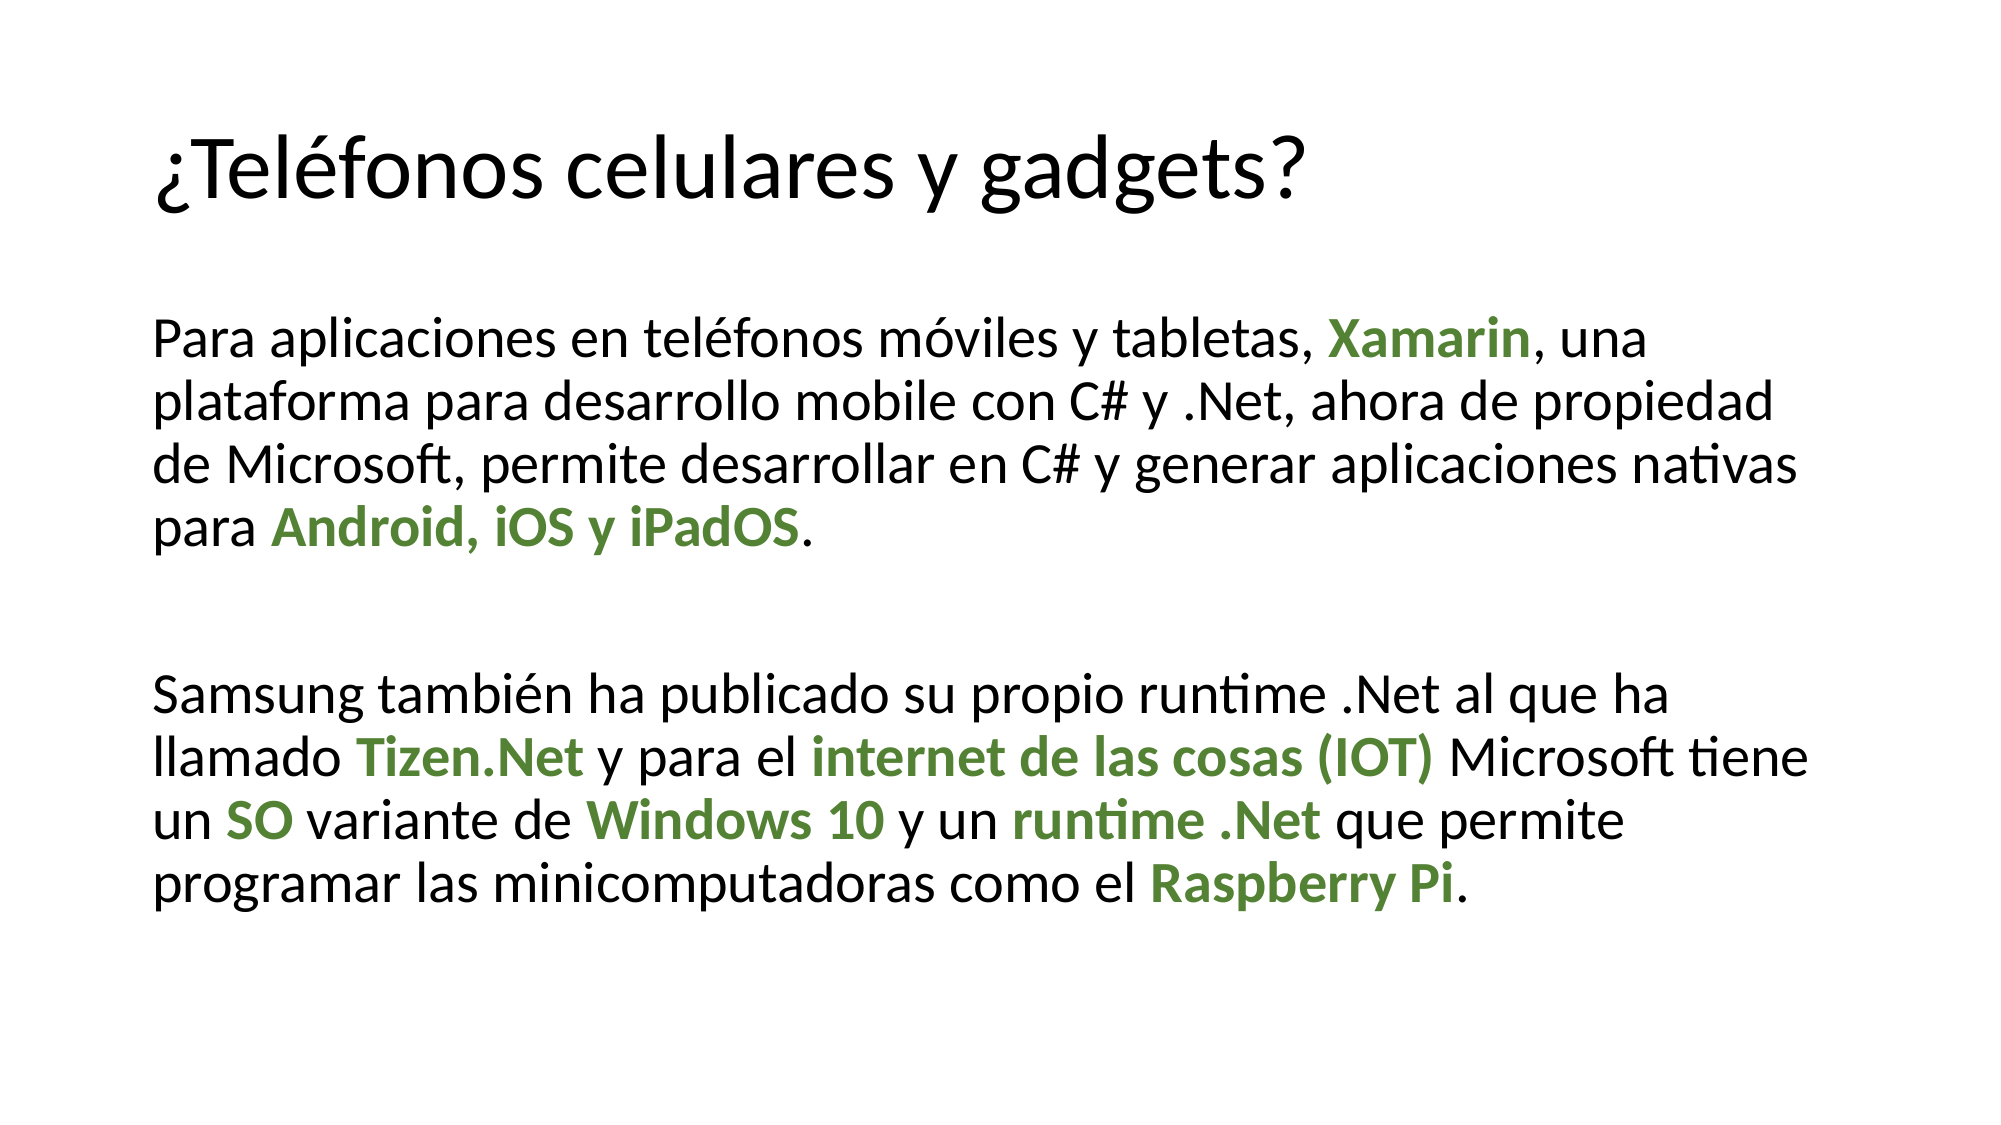

# ¿Teléfonos celulares y gadgets?
Para aplicaciones en teléfonos móviles y tabletas, Xamarin, una plataforma para desarrollo mobile con C# y .Net, ahora de propiedad de Microsoft, permite desarrollar en C# y generar aplicaciones nativas para Android, iOS y iPadOS.

Samsung también ha publicado su propio runtime .Net al que ha llamado Tizen.Net y para el internet de las cosas (IOT) Microsoft tiene un SO variante de Windows 10 y un runtime .Net que permite programar las minicomputadoras como el Raspberry Pi.